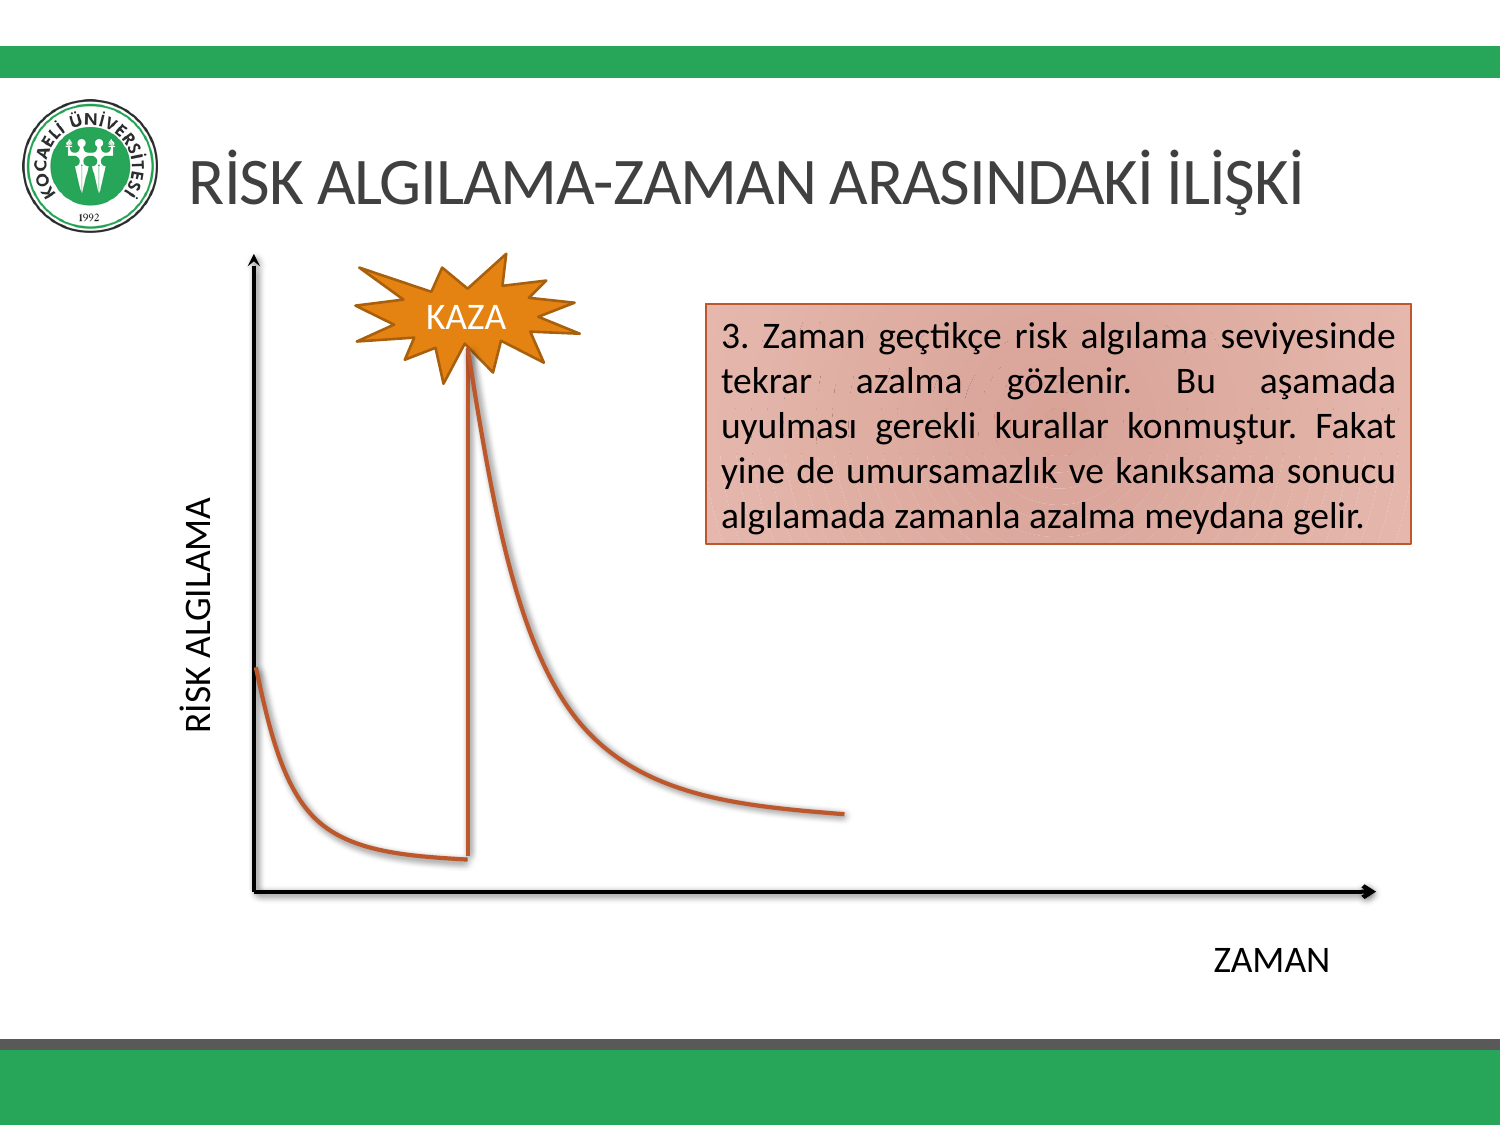

# RİSK ALGILAMA-ZAMAN ARASINDAKİ İLİŞKİ
KAZA
3. Zaman geçtikçe risk algılama seviyesinde tekrar azalma gözlenir. Bu aşamada uyulması gerekli kurallar konmuştur. Fakat yine de umursamazlık ve kanıksama sonucu algılamada zamanla azalma meydana gelir.
1. Risk belirlendiğinde bir önem seviyesinde algılanır. Ancak zamanla önem seviyesinde bir düşüş gözlenir(Kanıksama).
2. Ciddi bir kaza sonrası risk algılama seviyesi aniden yükselir.

RİSK ALGILAMA

ZAMAN